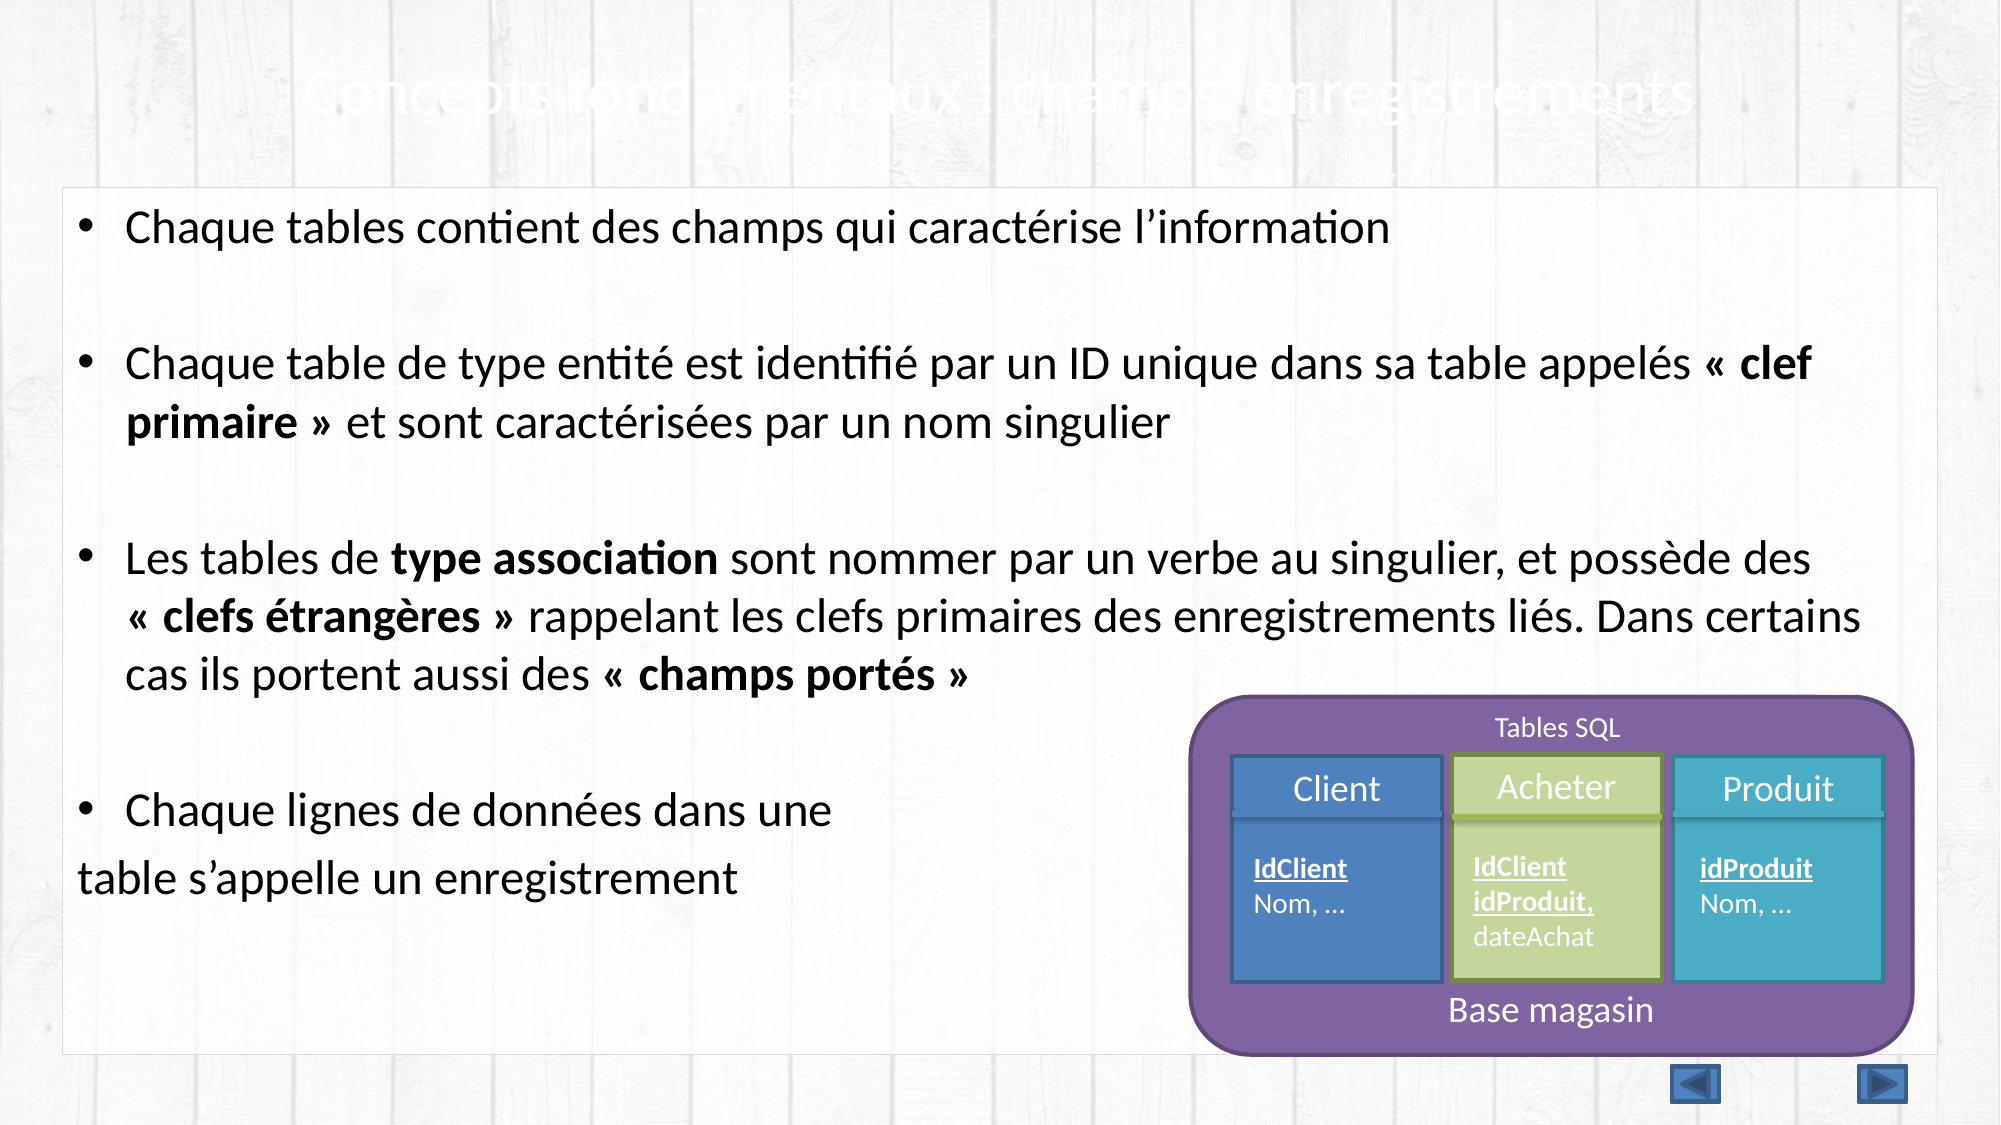

# Concepts fondamentaux : champs, enregistrements
Chaque tables contient des champs qui caractérise l’information

Chaque table de type entité est identifié par un ID unique dans sa table appelés « clef primaire » et sont caractérisées par un nom singulier

Les tables de type association sont nommer par un verbe au singulier, et possède des « clefs étrangères » rappelant les clefs primaires des enregistrements liés. Dans certains cas ils portent aussi des « champs portés »

Chaque lignes de données dans une
table s’appelle un enregistrement

Base magasin
Tables SQL
Acheter
IdClient
idProduit,
dateAchat
Client
Produit
IdClient
Nom, …
idProduit
Nom, …